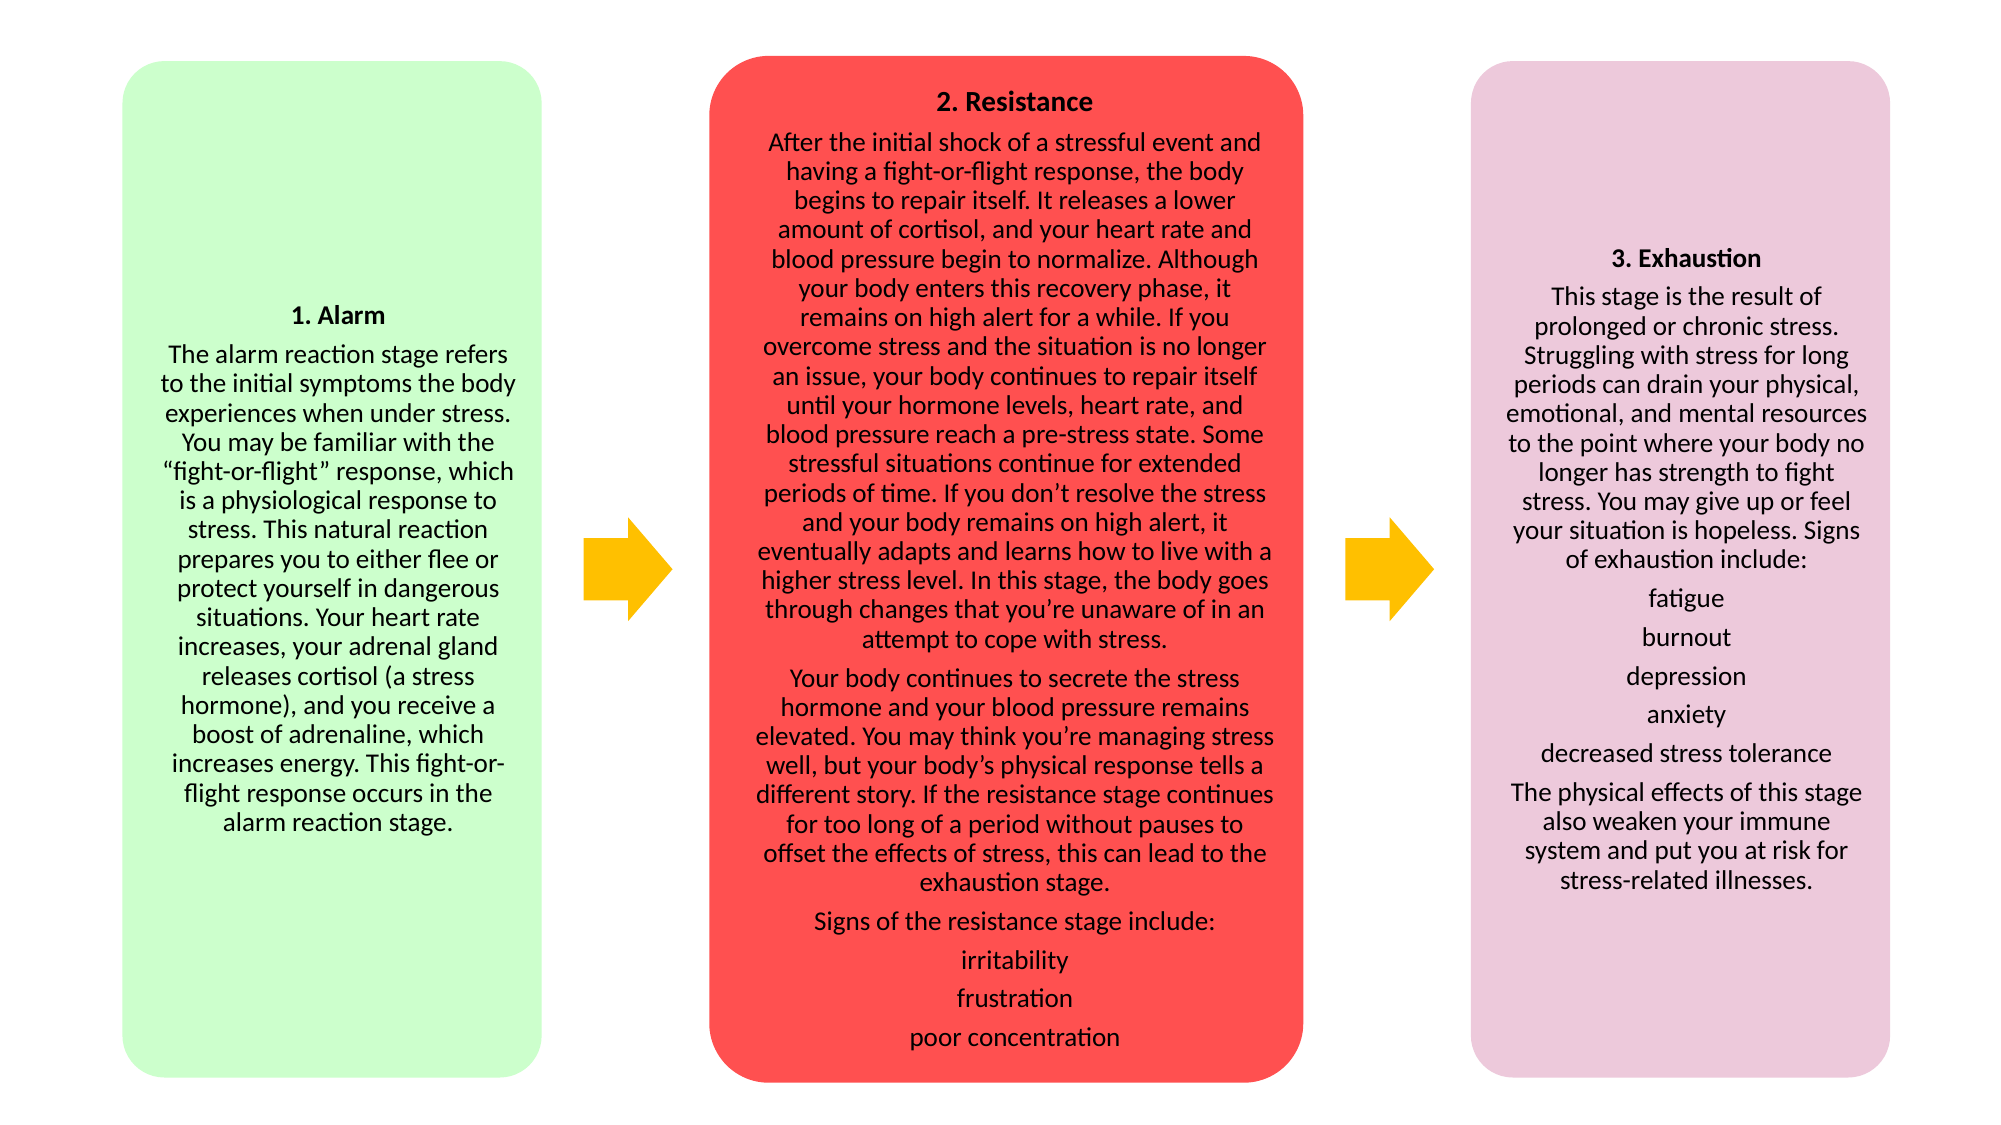

1. Alarm
The alarm reaction stage refers to the initial symptoms the body experiences when under stress. You may be familiar with the “fight-or-flight” response, which is a physiological response to stress. This natural reaction prepares you to either flee or protect yourself in dangerous situations. Your heart rate increases, your adrenal gland releases cortisol (a stress hormone), and you receive a boost of adrenaline, which increases energy. This fight-or-flight response occurs in the alarm reaction stage.

2. Resistance
After the initial shock of a stressful event and having a fight-or-flight response, the body begins to repair itself. It releases a lower amount of cortisol, and your heart rate and blood pressure begin to normalize. Although your body enters this recovery phase, it remains on high alert for a while. If you overcome stress and the situation is no longer an issue, your body continues to repair itself until your hormone levels, heart rate, and blood pressure reach a pre-stress state. Some stressful situations continue for extended periods of time. If you don’t resolve the stress and your body remains on high alert, it eventually adapts and learns how to live with a higher stress level. In this stage, the body goes through changes that you’re unaware of in an attempt to cope with stress.
Your body continues to secrete the stress hormone and your blood pressure remains elevated. You may think you’re managing stress well, but your body’s physical response tells a different story. If the resistance stage continues for too long of a period without pauses to offset the effects of stress, this can lead to the exhaustion stage.
Signs of the resistance stage include:
irritability
frustration
poor concentration

3. Exhaustion
This stage is the result of prolonged or chronic stress. Struggling with stress for long periods can drain your physical, emotional, and mental resources to the point where your body no longer has strength to fight stress. You may give up or feel your situation is hopeless. Signs of exhaustion include:
fatigue
burnout
depression
anxiety
decreased stress tolerance
The physical effects of this stage also weaken your immune system and put you at risk for stress-related illnesses.